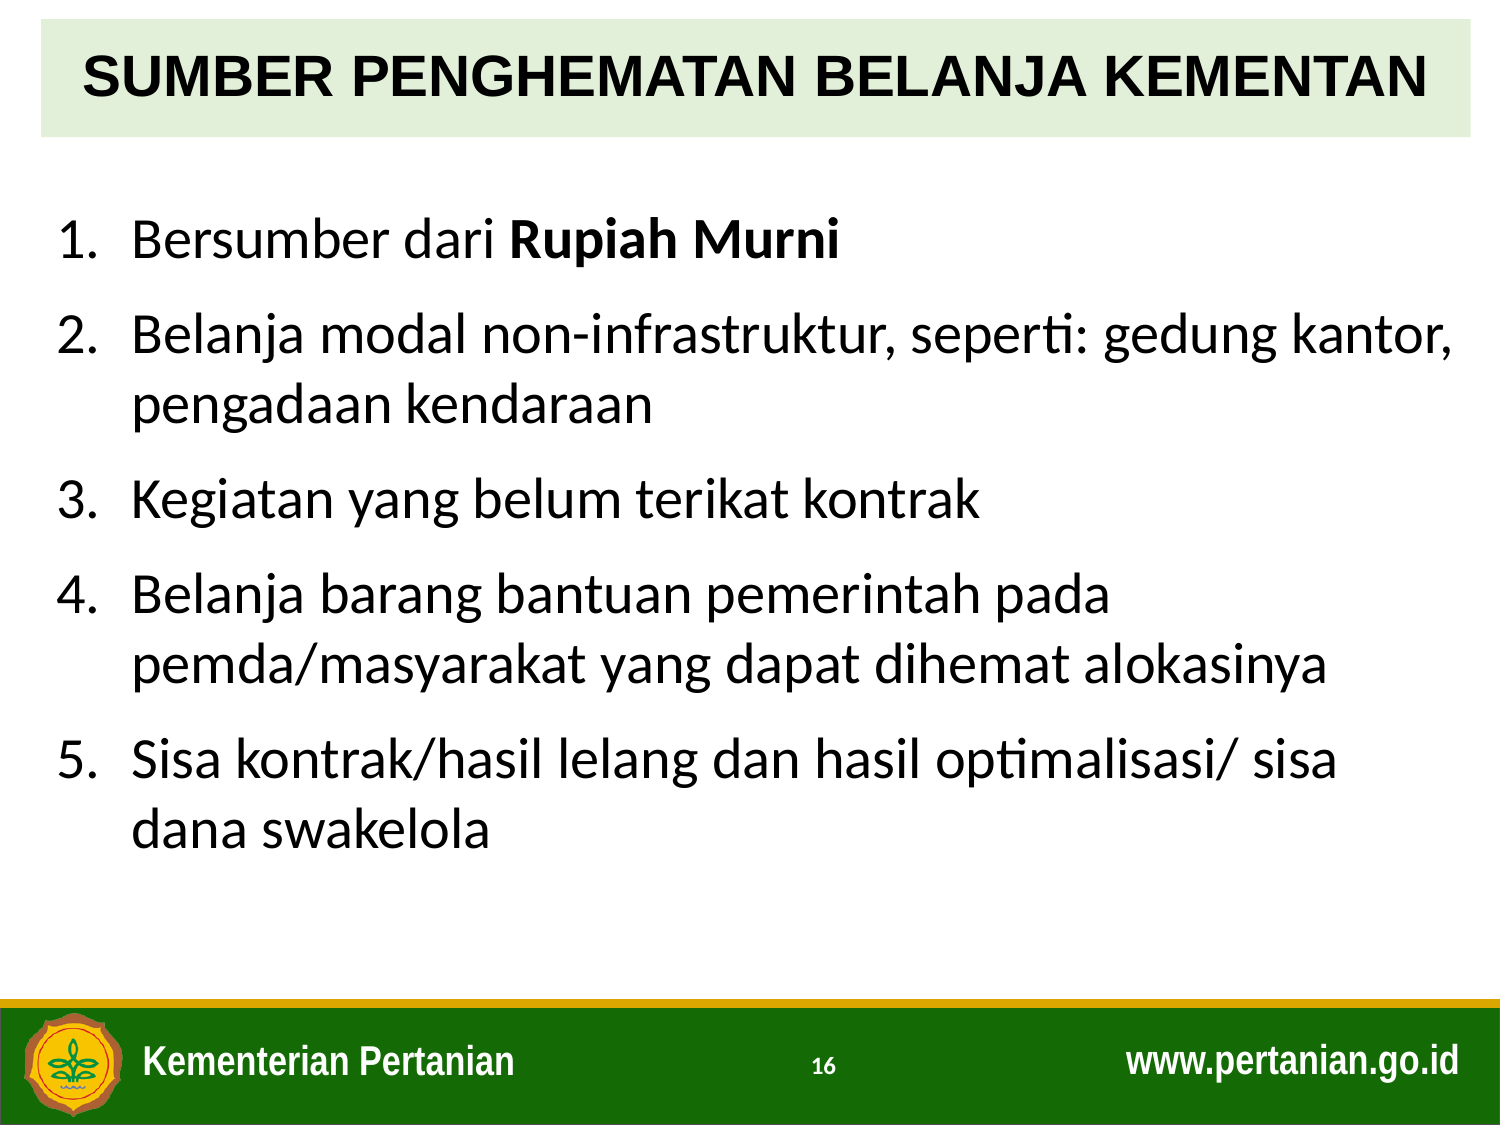

# SUMBER PENGHEMATAN BELANJA KEMENTAN
Bersumber dari Rupiah Murni
Belanja modal non-infrastruktur, seperti: gedung kantor, pengadaan kendaraan
Kegiatan yang belum terikat kontrak
Belanja barang bantuan pemerintah pada pemda/masyarakat yang dapat dihemat alokasinya
Sisa kontrak/hasil lelang dan hasil optimalisasi/ sisa dana swakelola
16